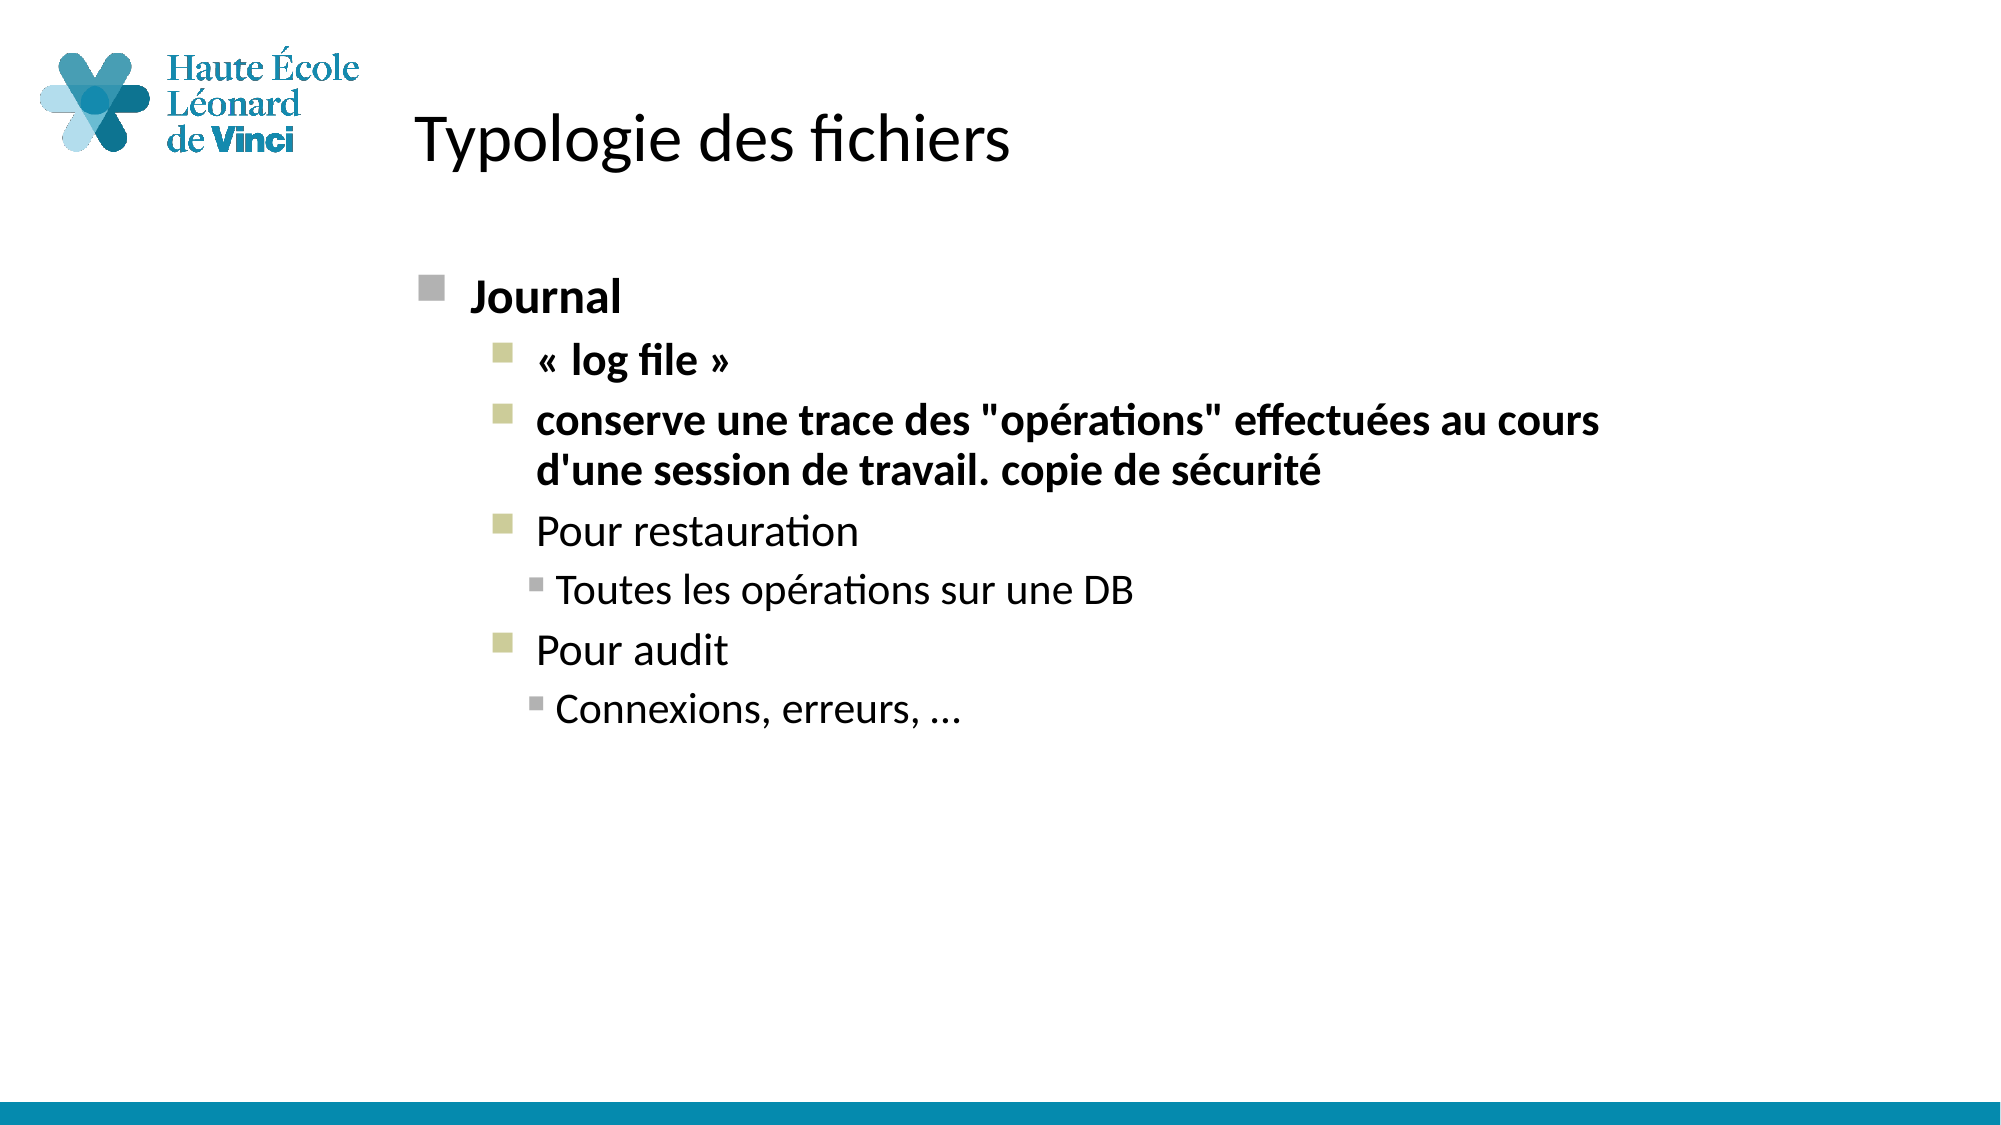

# Typologie des fichiers
Journal
« log file »
conserve une trace des "opérations" effectuées au cours d'une session de travail. copie de sécurité
Pour restauration
Toutes les opérations sur une DB
Pour audit
Connexions, erreurs, …